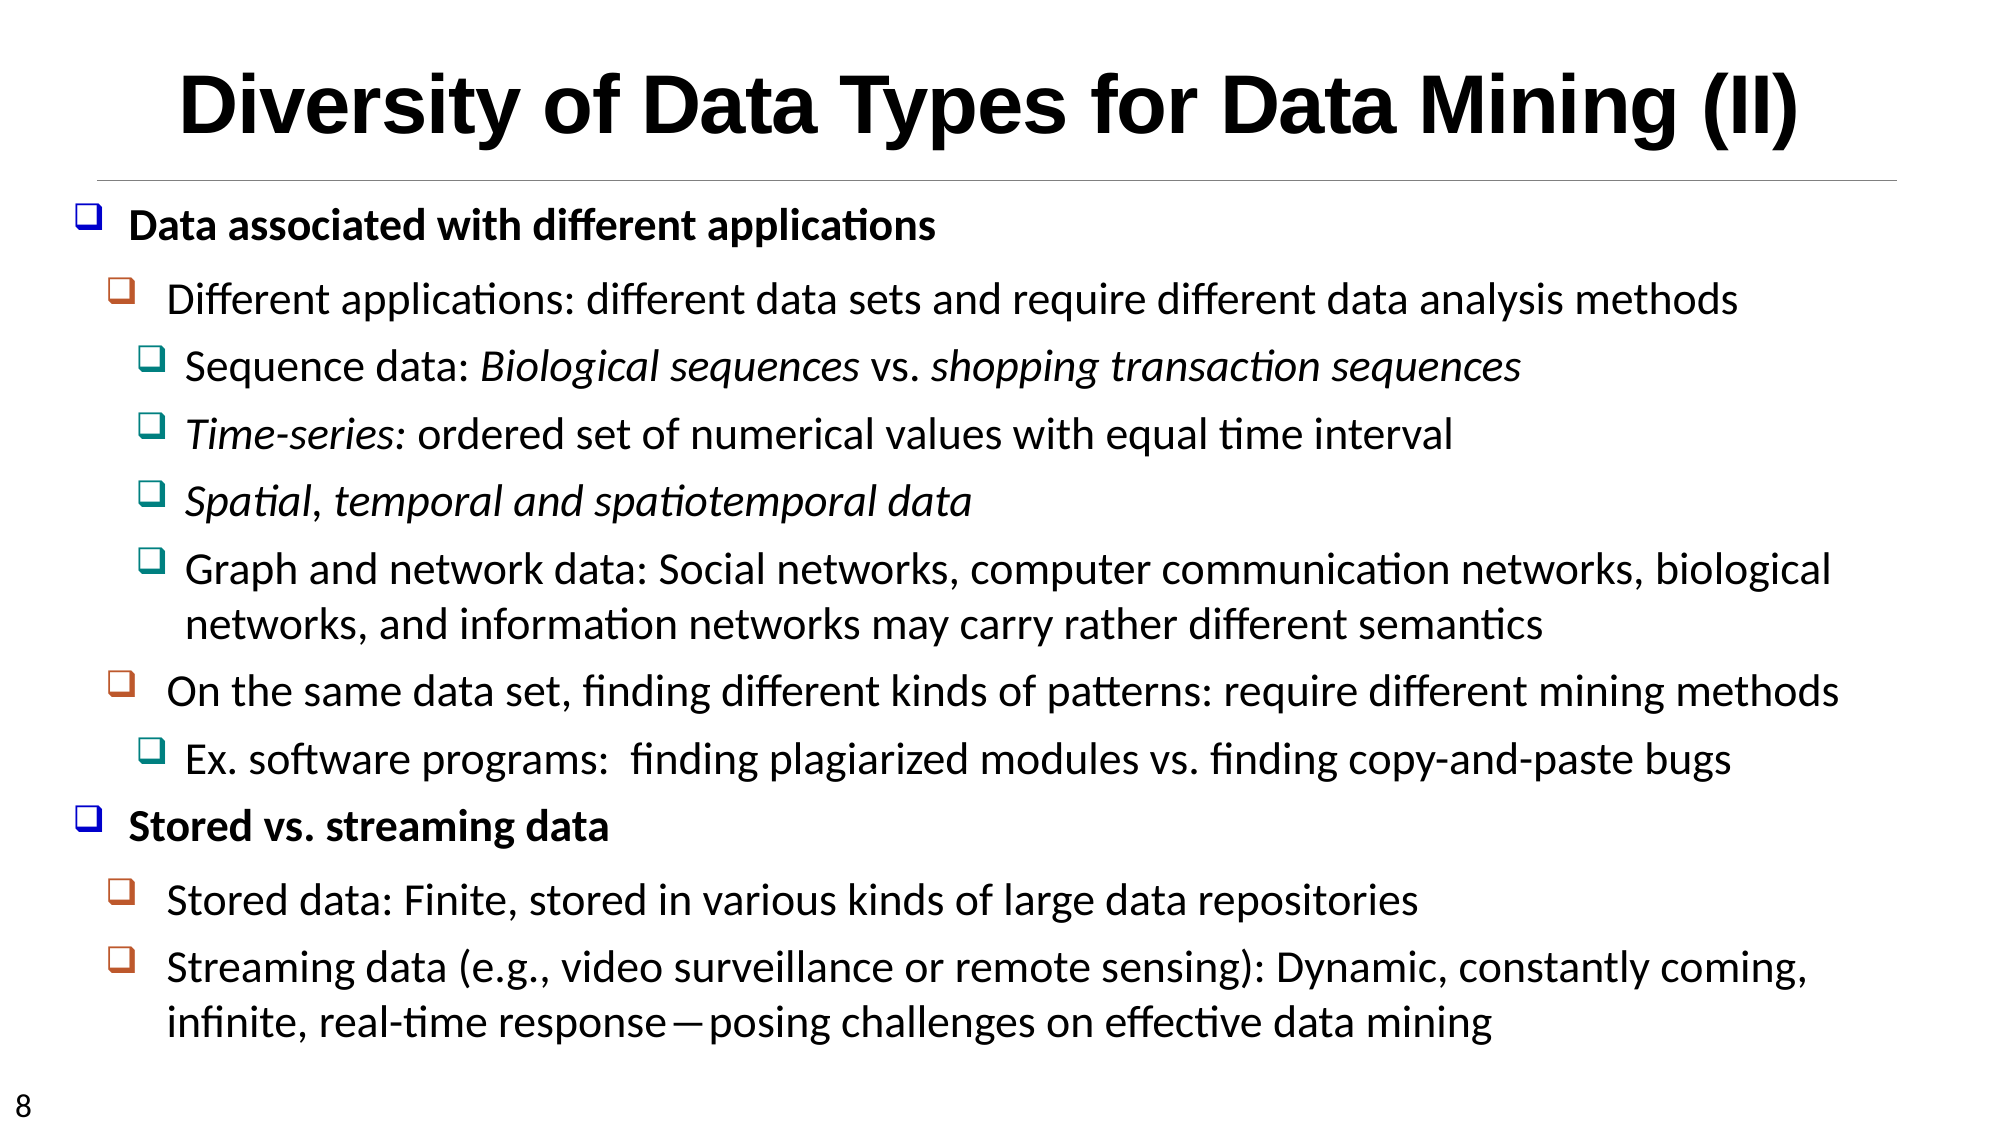

# Diversity of Data Types for Data Mining (II)
Data associated with different applications
Different applications: different data sets and require different data analysis methods
Sequence data: Biological sequences vs. shopping transaction sequences
Time-series: ordered set of numerical values with equal time interval
Spatial, temporal and spatiotemporal data
Graph and network data: Social networks, computer communication networks, biological networks, and information networks may carry rather different semantics
On the same data set, finding different kinds of patterns: require different mining methods
Ex. software programs:  finding plagiarized modules vs. finding copy-and-paste bugs
Stored vs. streaming data
Stored data: Finite, stored in various kinds of large data repositories
Streaming data (e.g., video surveillance or remote sensing): Dynamic, constantly coming, infinite, real-time response―posing challenges on effective data mining